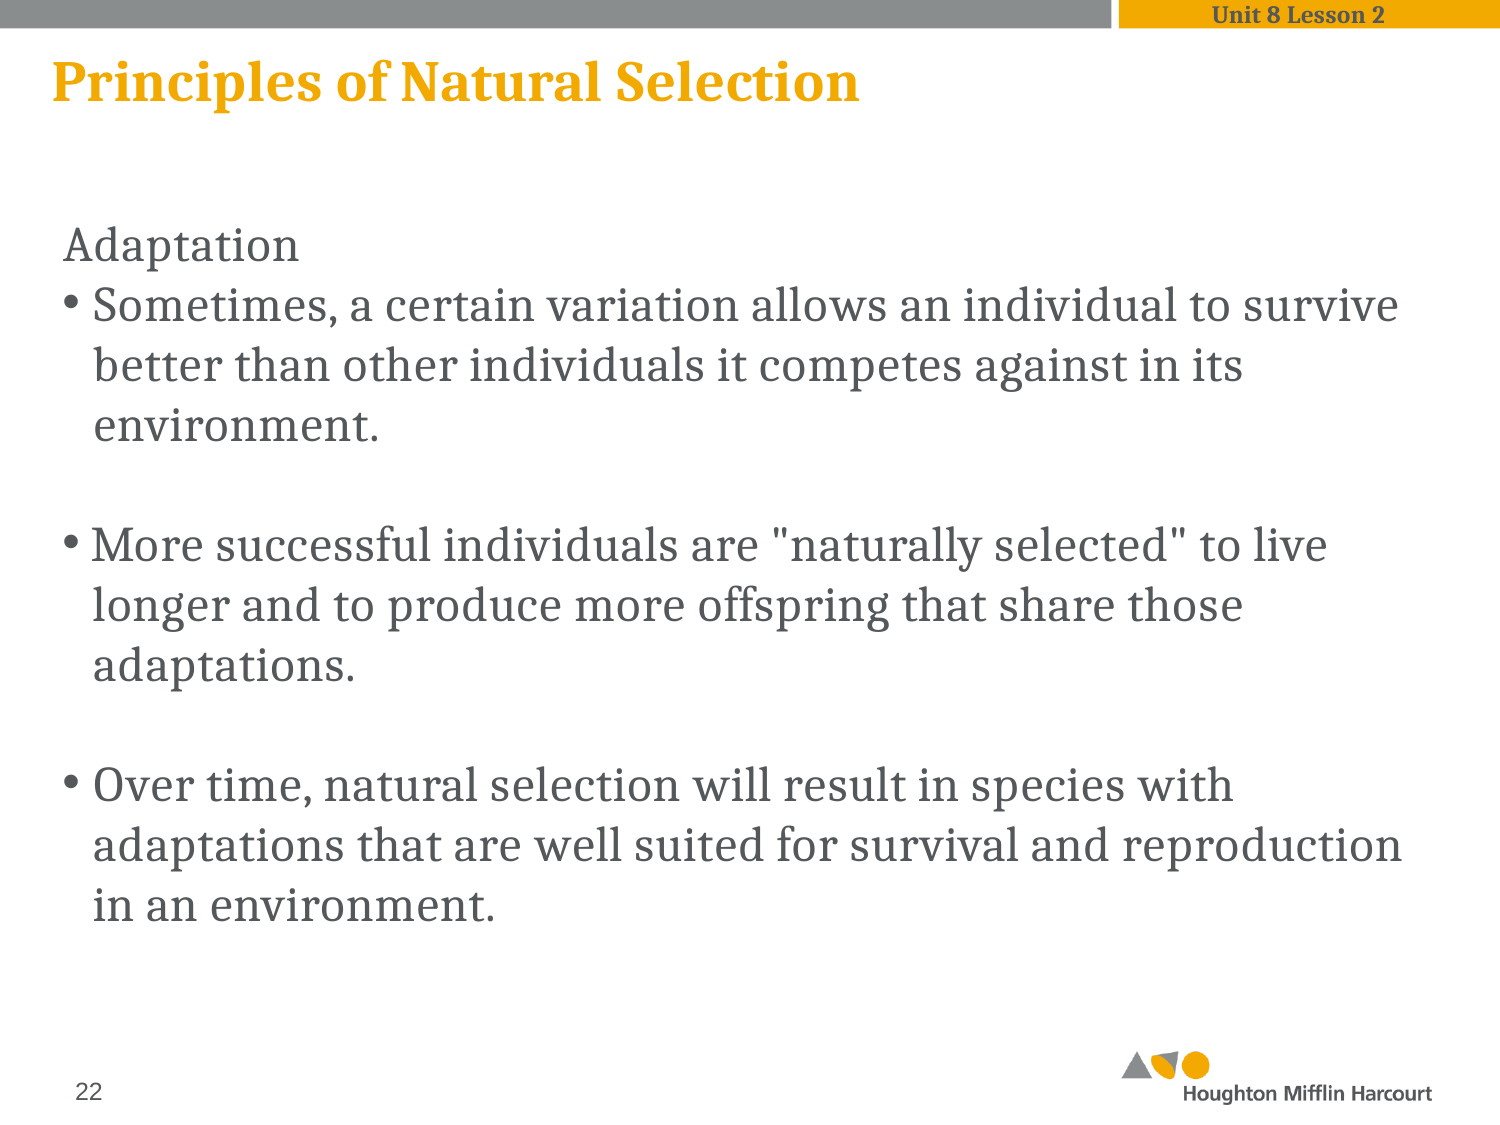

Unit 8 Lesson 2
# Principles of Natural Selection
Adaptation
Sometimes, a certain variation allows an individual to survive better than other individuals it competes against in its environment.

More successful individuals are "naturally selected" to live longer and to produce more offspring that share those adaptations.

Over time, natural selection will result in species with adaptations that are well suited for survival and reproduction in an environment.

22